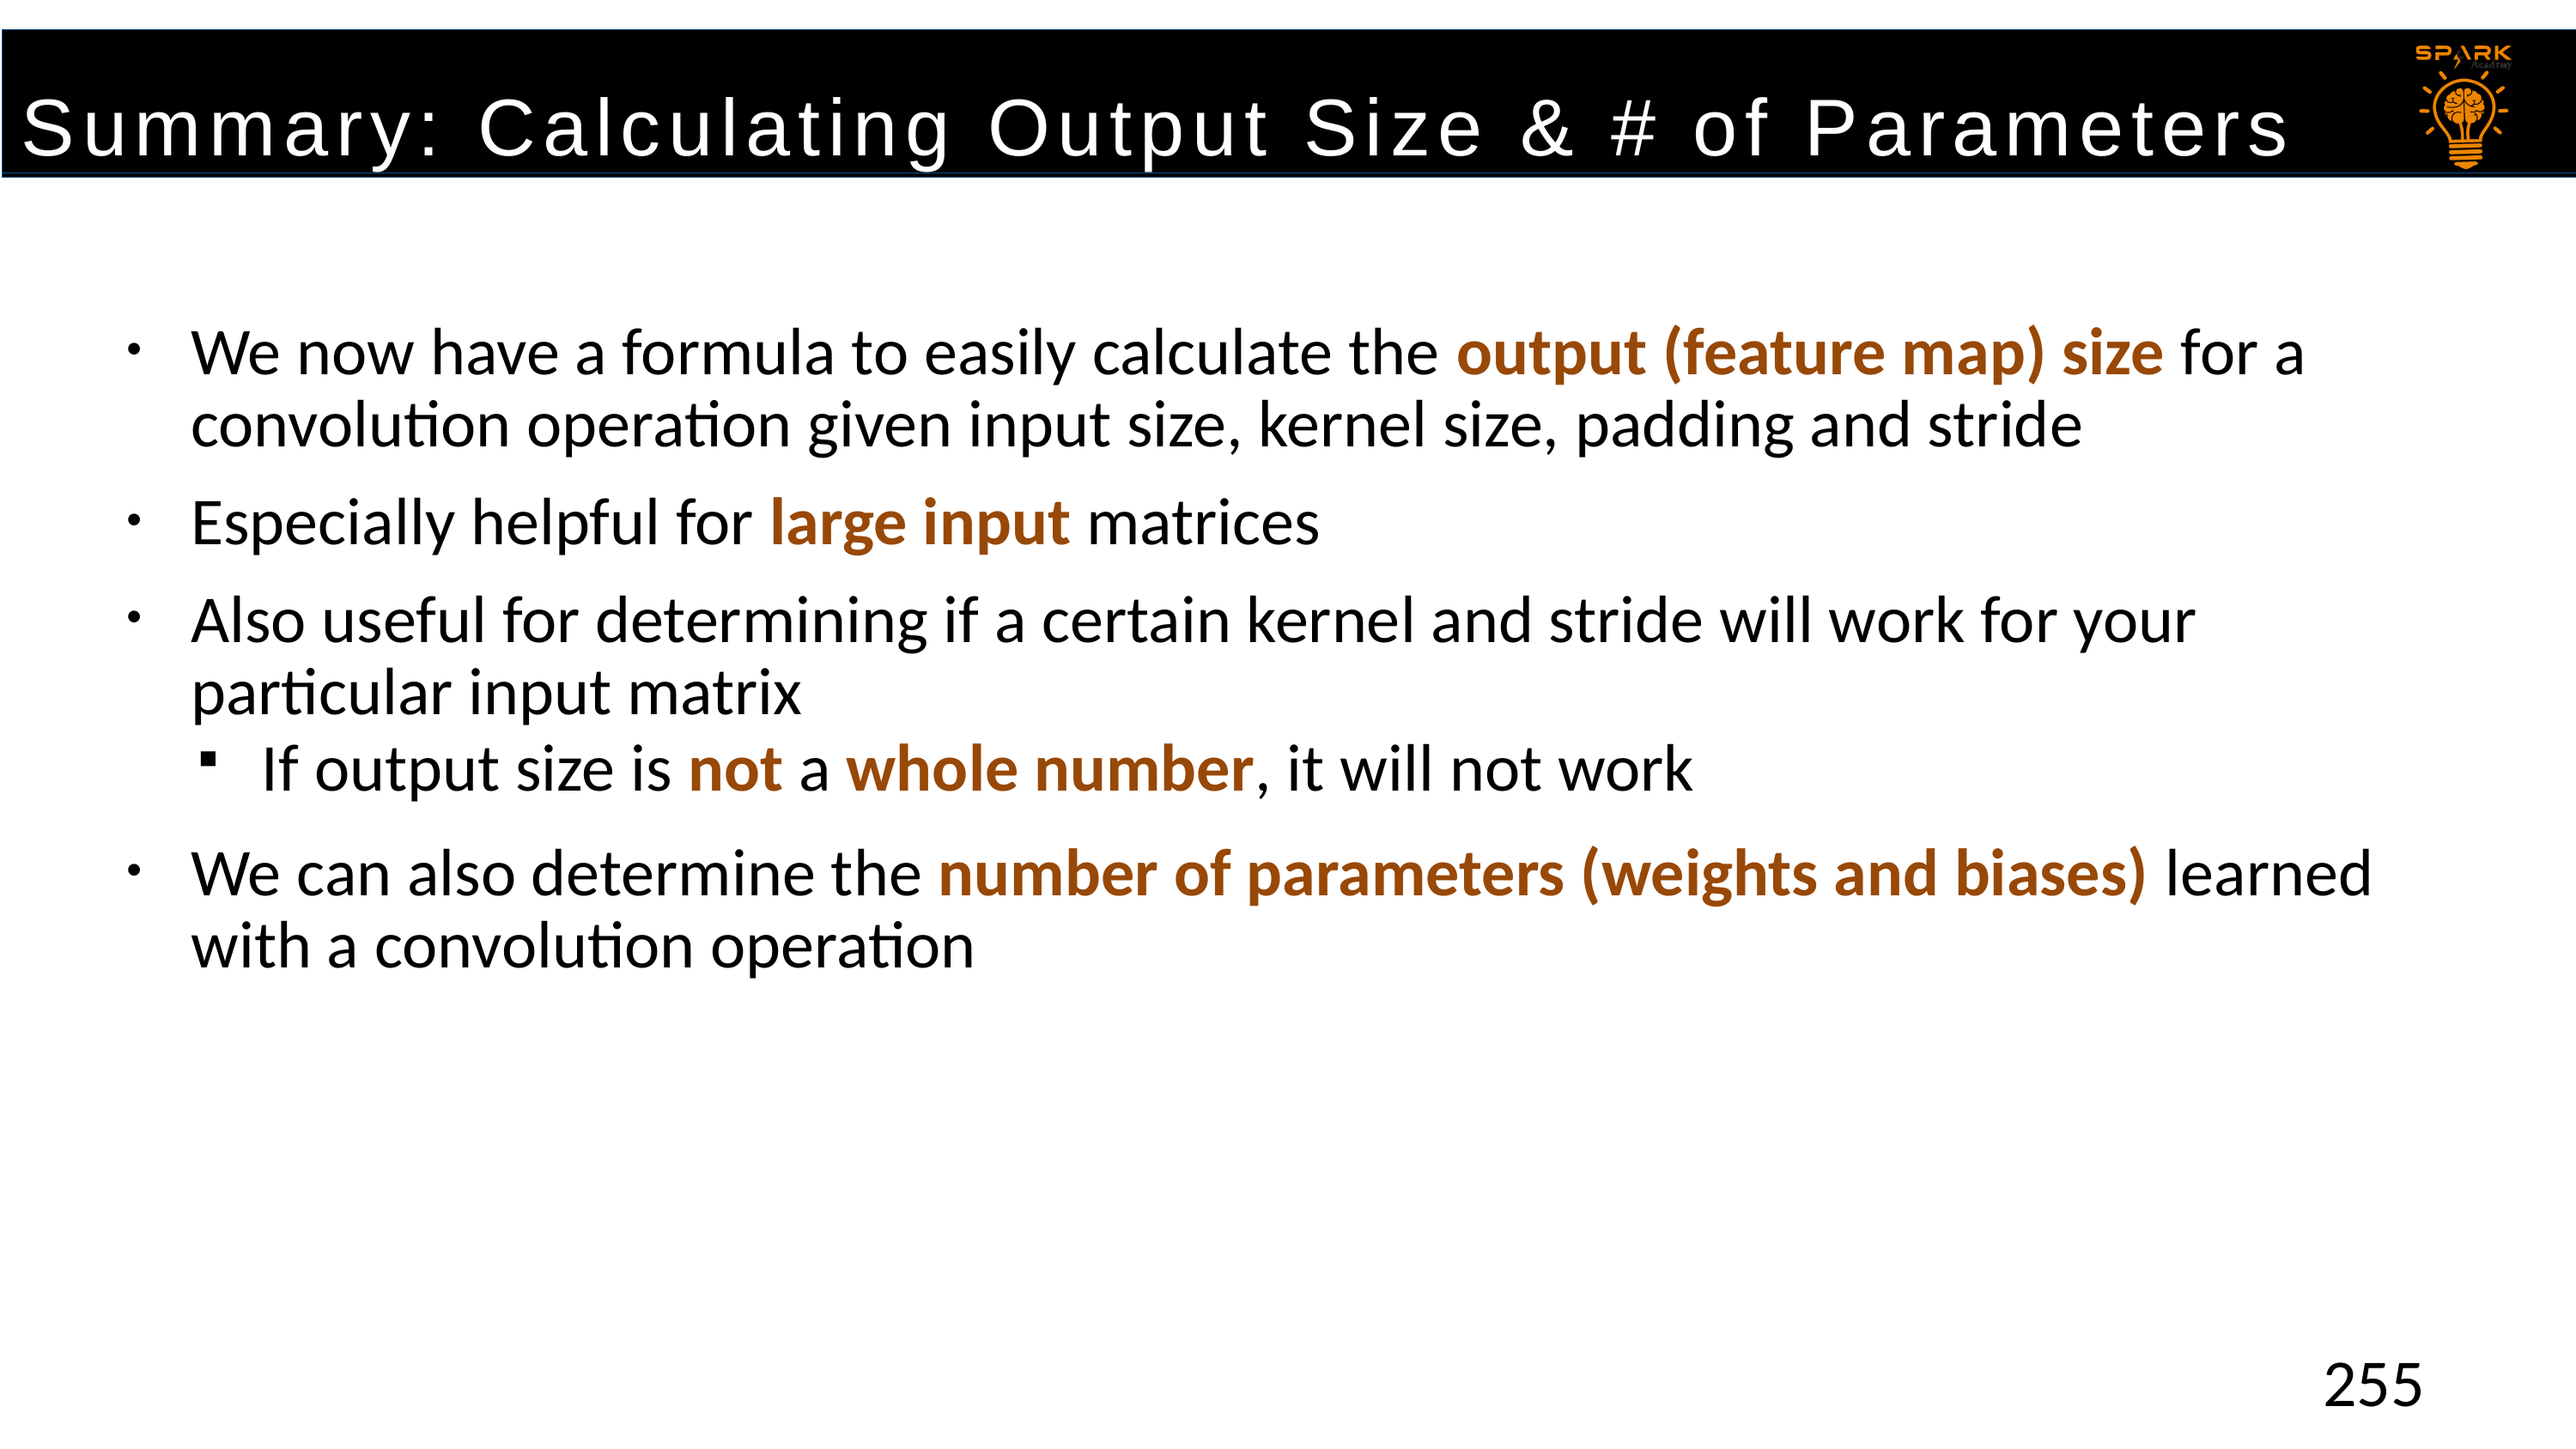

Summary: Calculating Output Size & # of Parameters

We now have a formula to easily calculate the output (feature map) size for a convolution operation given input size, kernel size, padding and stride
Especially helpful for large input matrices
Also useful for determining if a certain kernel and stride will work for your particular input matrix
If output size is not a whole number, it will not work
We can also determine the number of parameters (weights and biases) learned with a convolution operation
255
255